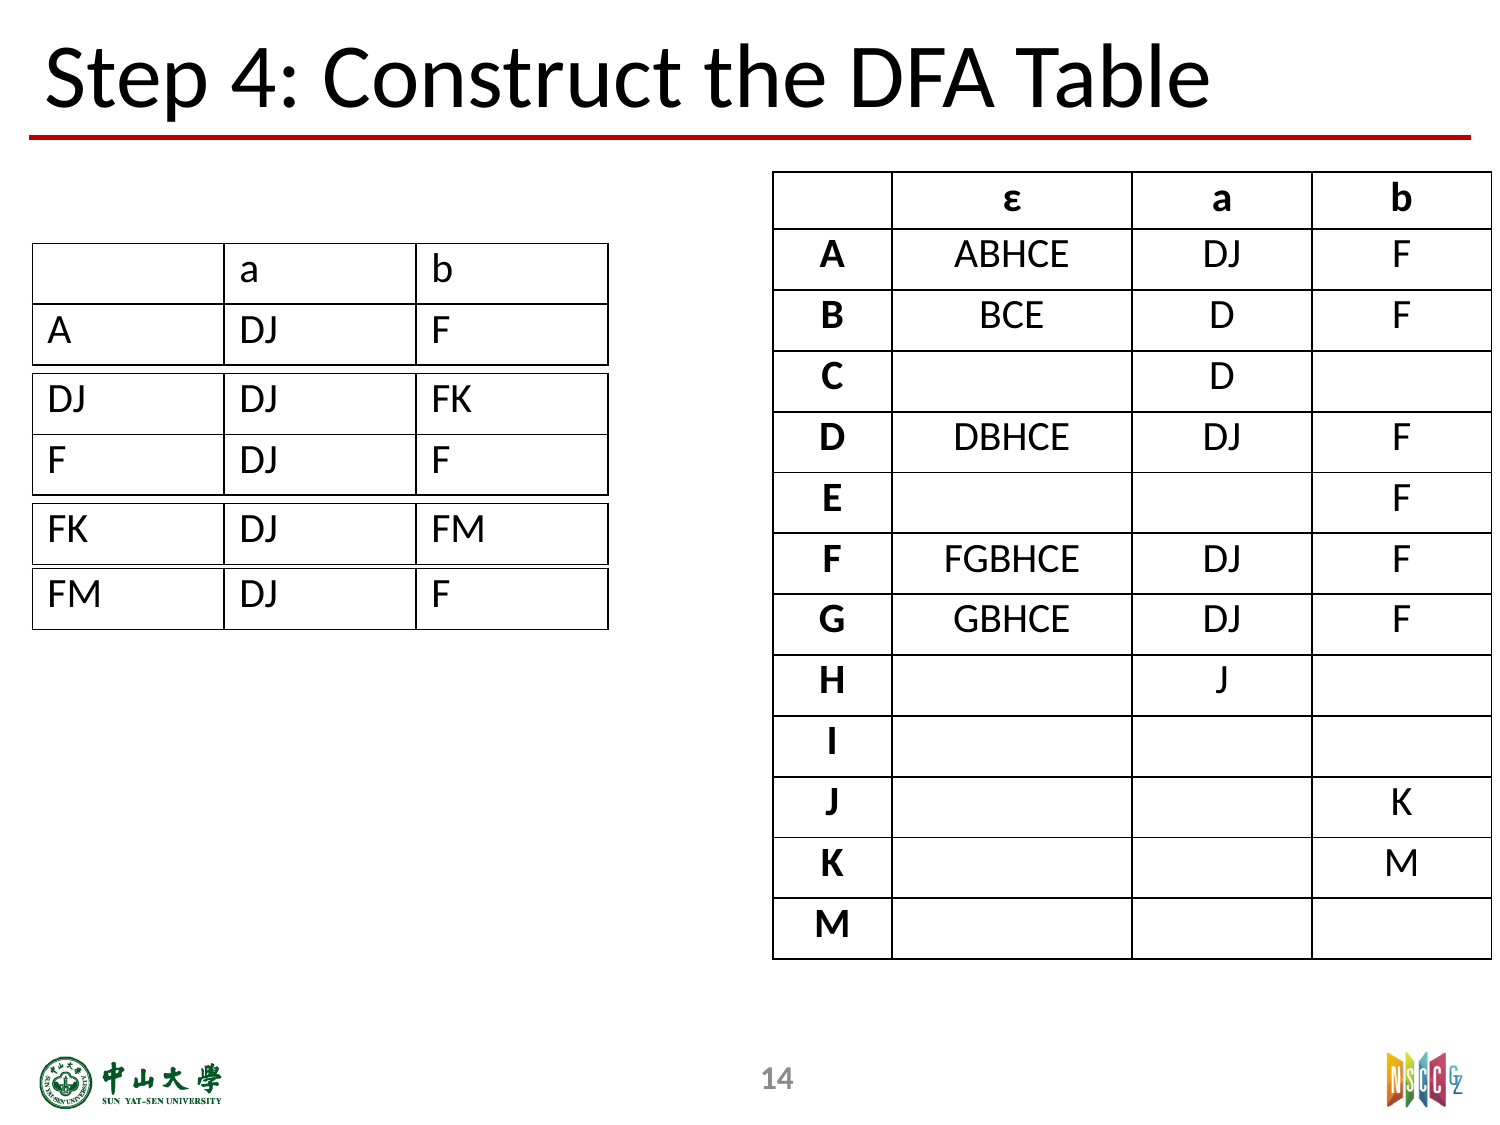

# Step 4: Construct the DFA Table
|  | ε | a | b |
| --- | --- | --- | --- |
| A | ABHCE | DJ | F |
| B | BCE | D | F |
| C |  | D |  |
| D | DBHCE | DJ | F |
| E |  |  | F |
| F | FGBHCE | DJ | F |
| G | GBHCE | DJ | F |
| H |  | J |  |
| I |  |  |  |
| J |  |  | K |
| K |  |  | M |
| M |  |  |  |
|  | a | b |
| --- | --- | --- |
| A | DJ | F |
| DJ | DJ | FK |
| --- | --- | --- |
| F | DJ | F |
| FK | DJ | FM |
| --- | --- | --- |
| FM | DJ | F |
| --- | --- | --- |
14